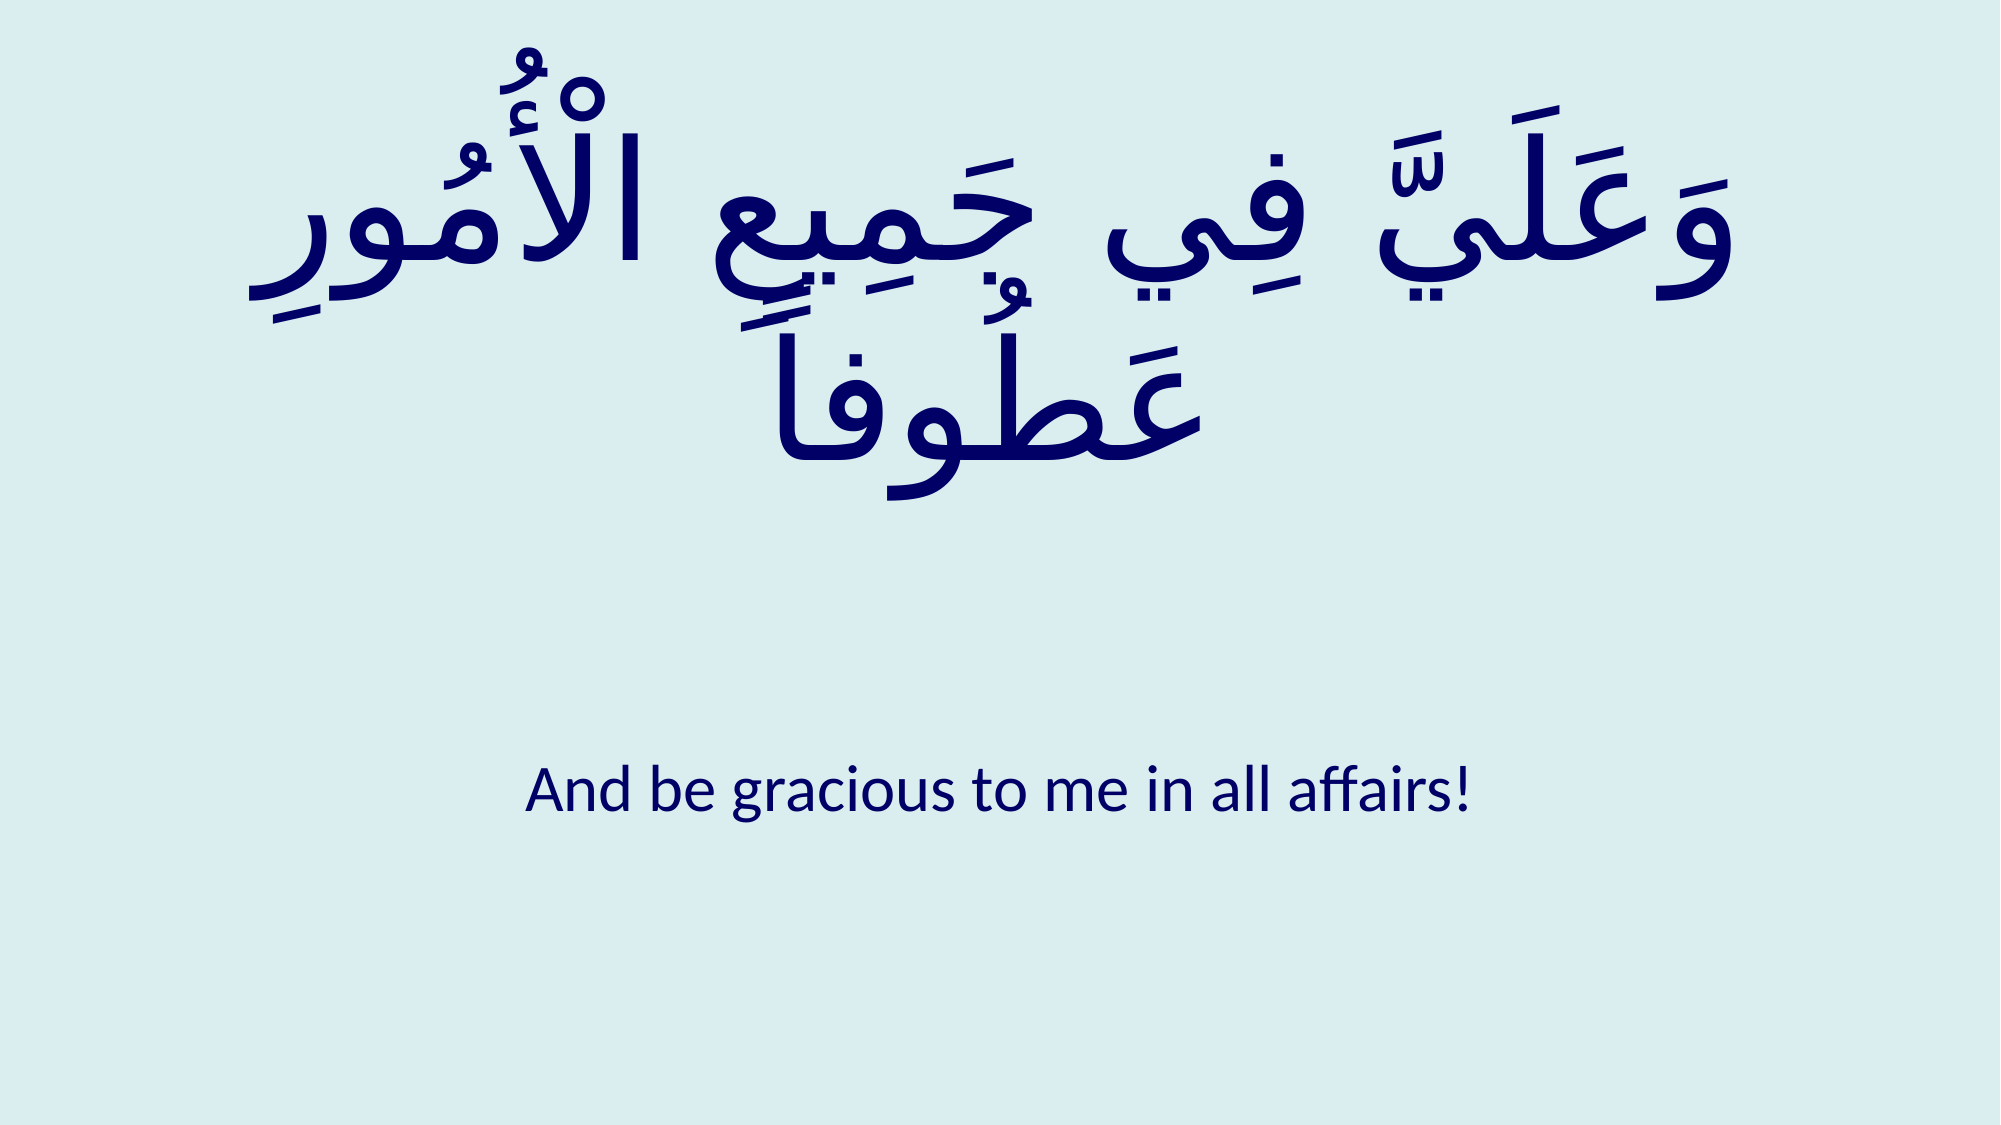

# وَعَلَيَّ فِي جَمِيعِ الْأُمُورِ عَطُوفاً
And be gracious to me in all affairs!